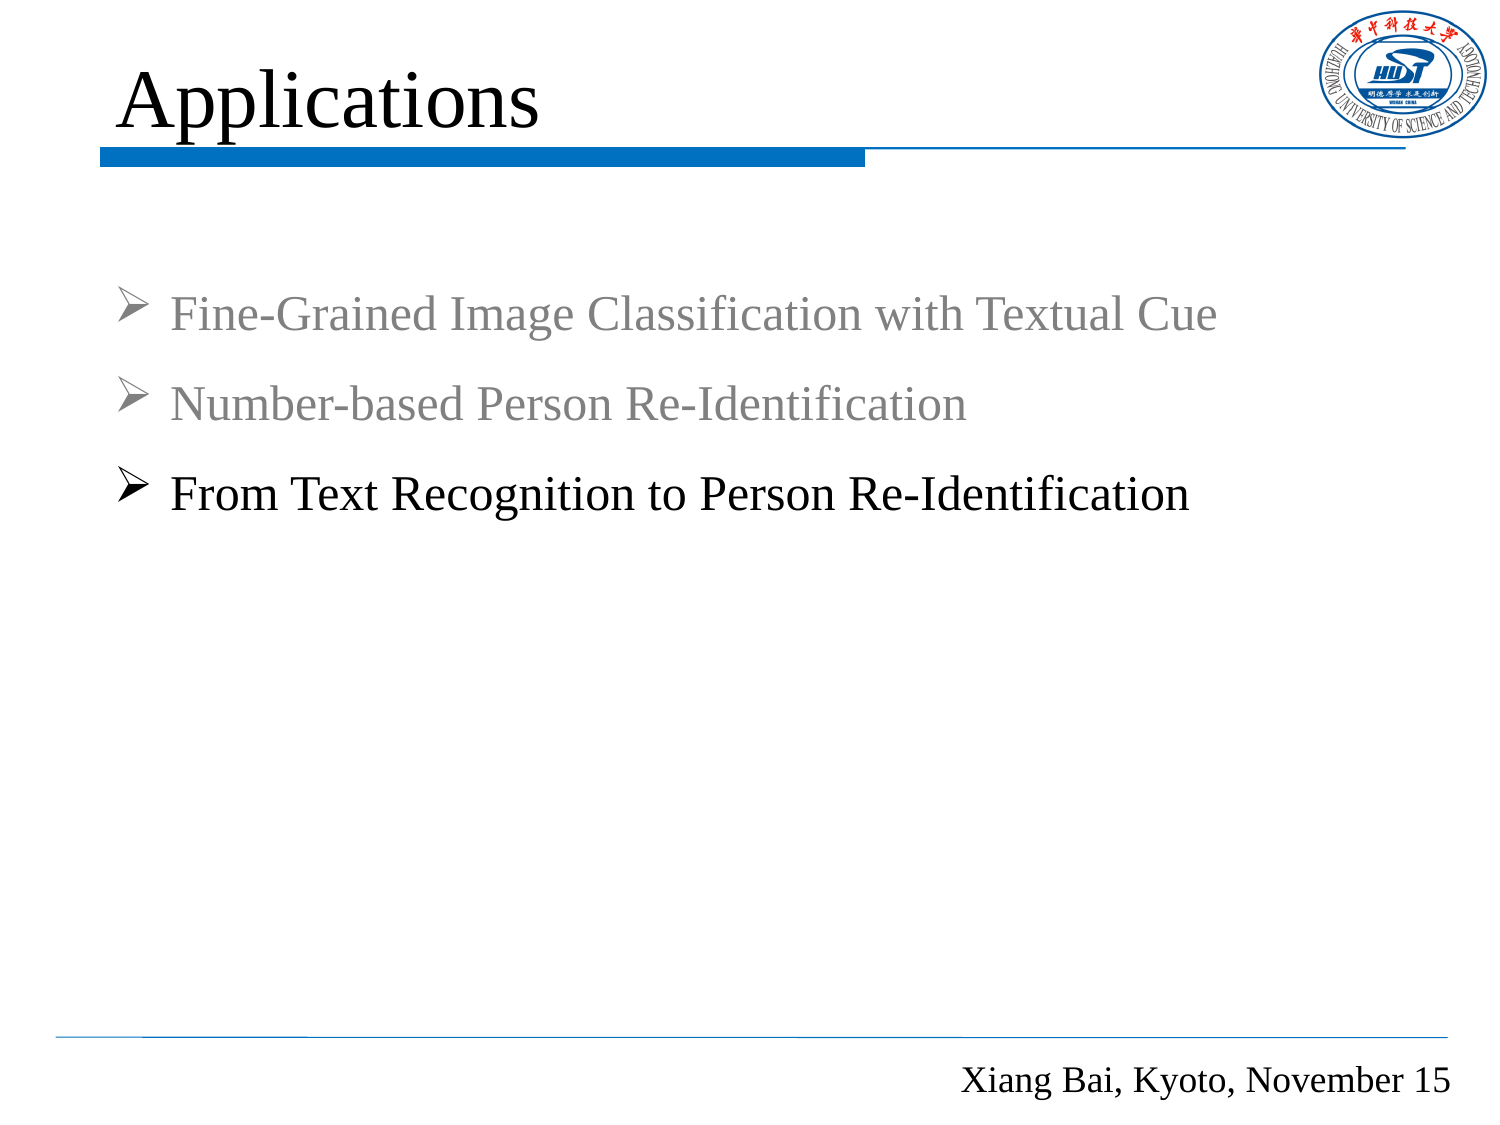

# Applications
Fine-Grained Image Classification with Textual Cue
Number-based Person Re-Identification
From Text Recognition to Person Re-Identification